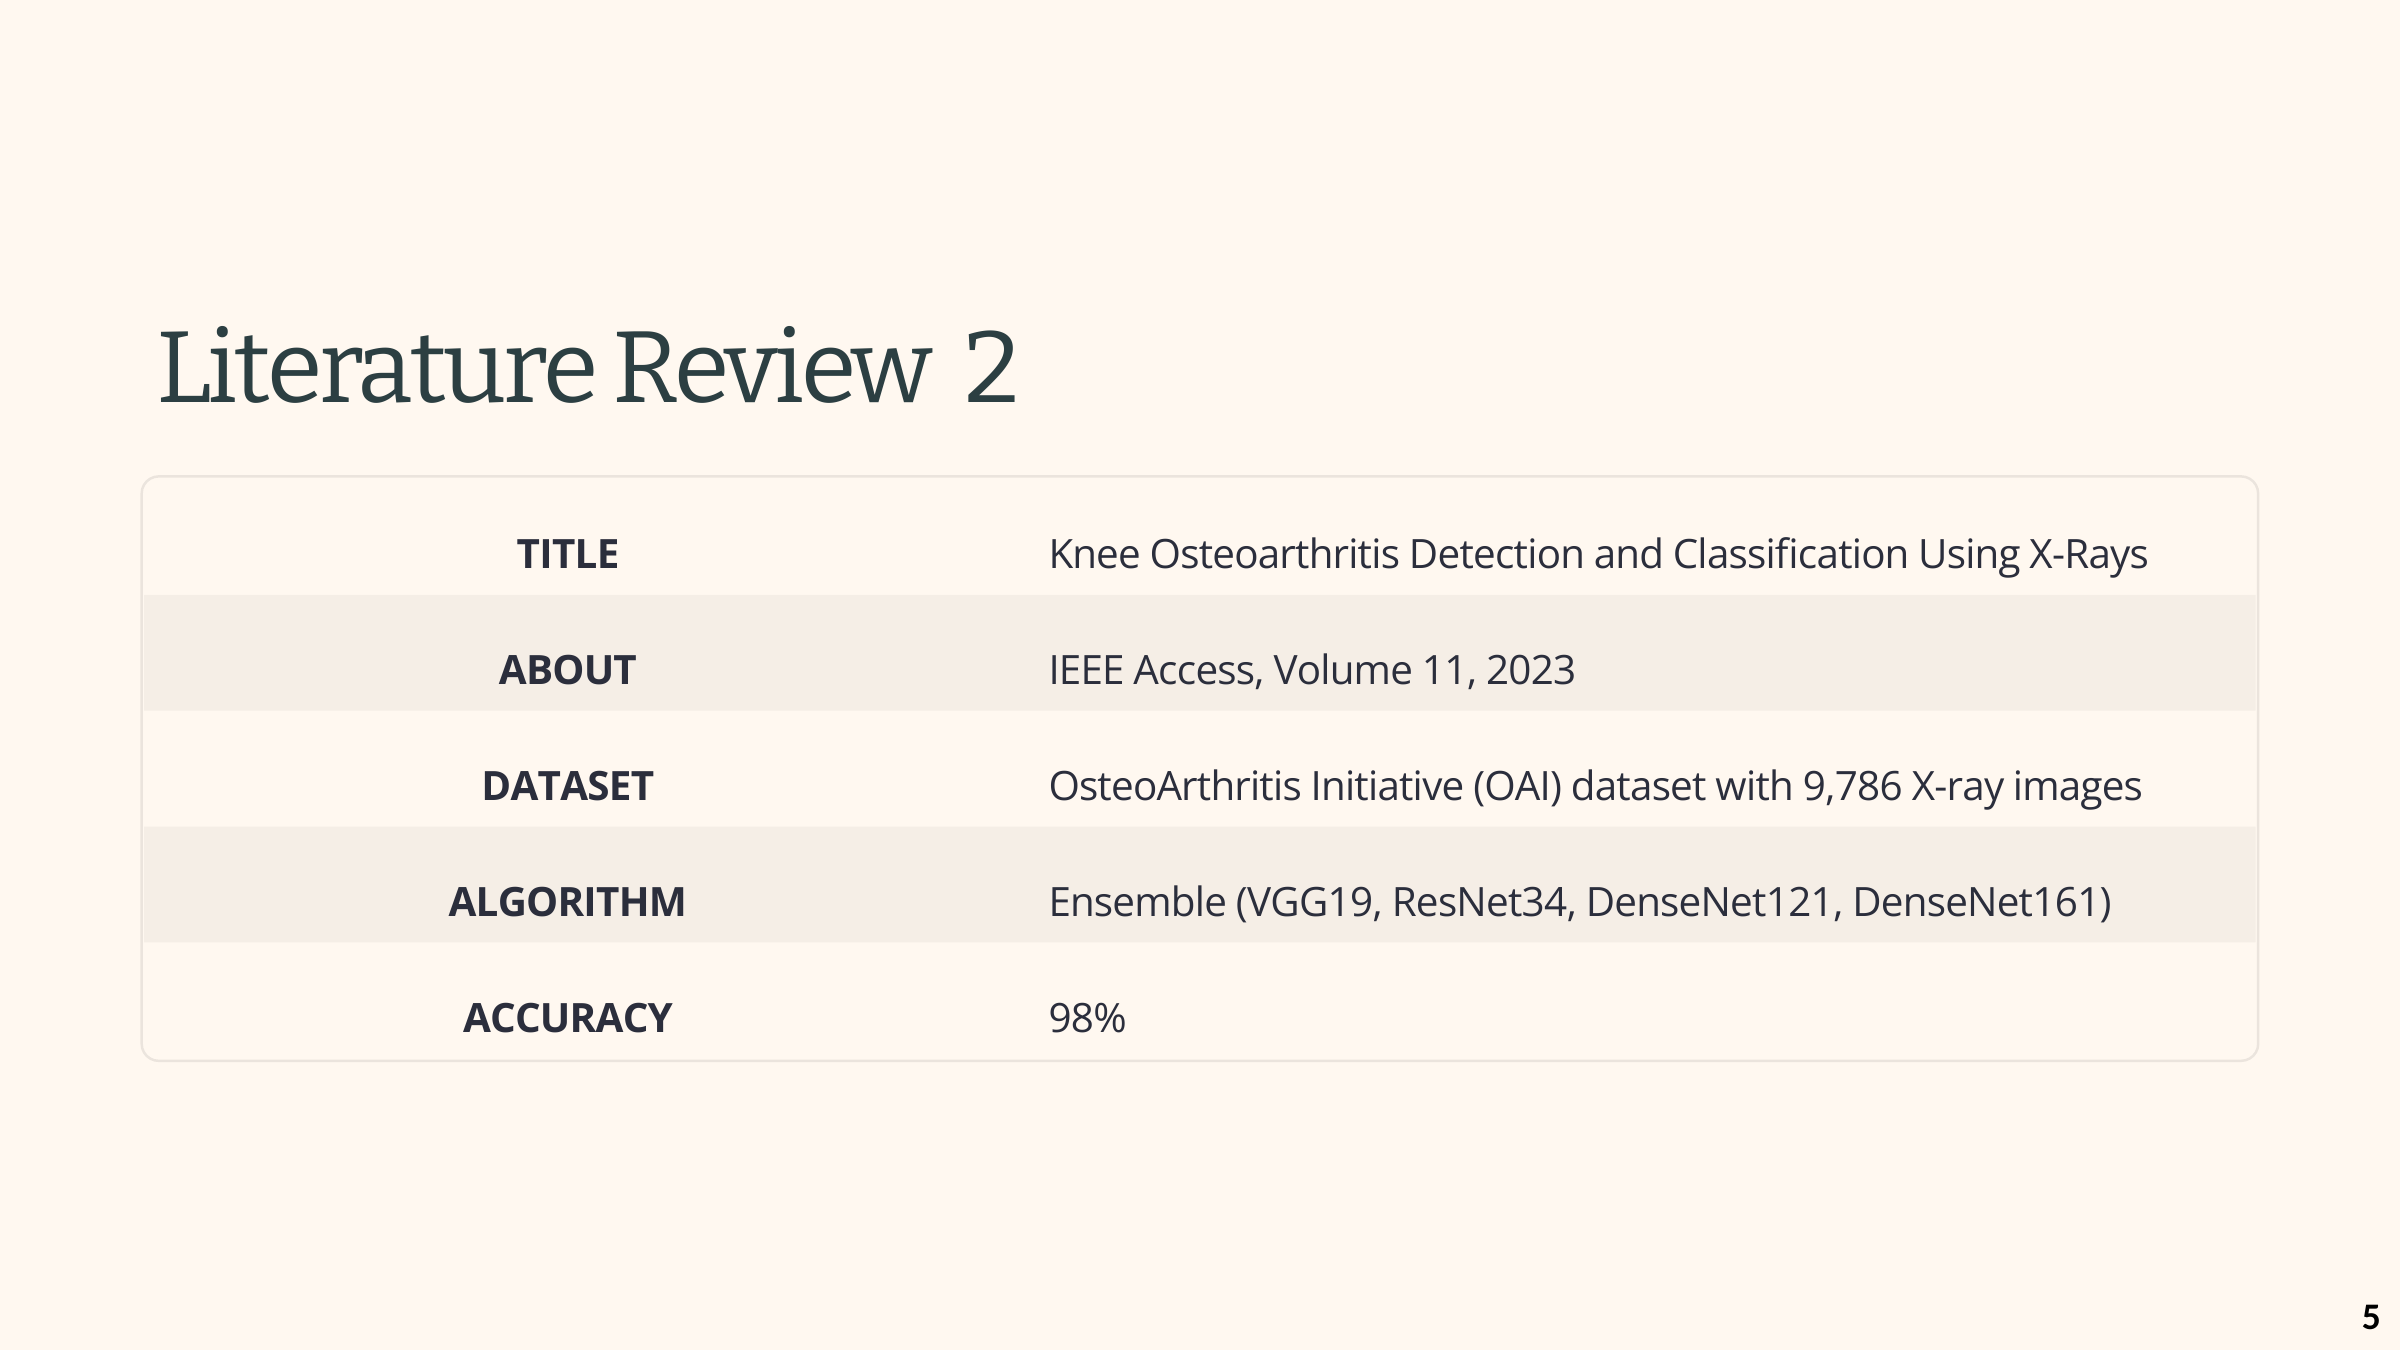

Literature Review  2

TITLE
Knee Osteoarthritis Detection and Classification Using X-Rays

ABOUT
IEEE Access, Volume 11, 2023

DATASET
OsteoArthritis Initiative (OAI) dataset with 9,786 X-ray images

ALGORITHM
Ensemble (VGG19, ResNet34, DenseNet121, DenseNet161)

ACCURACY
98%
5